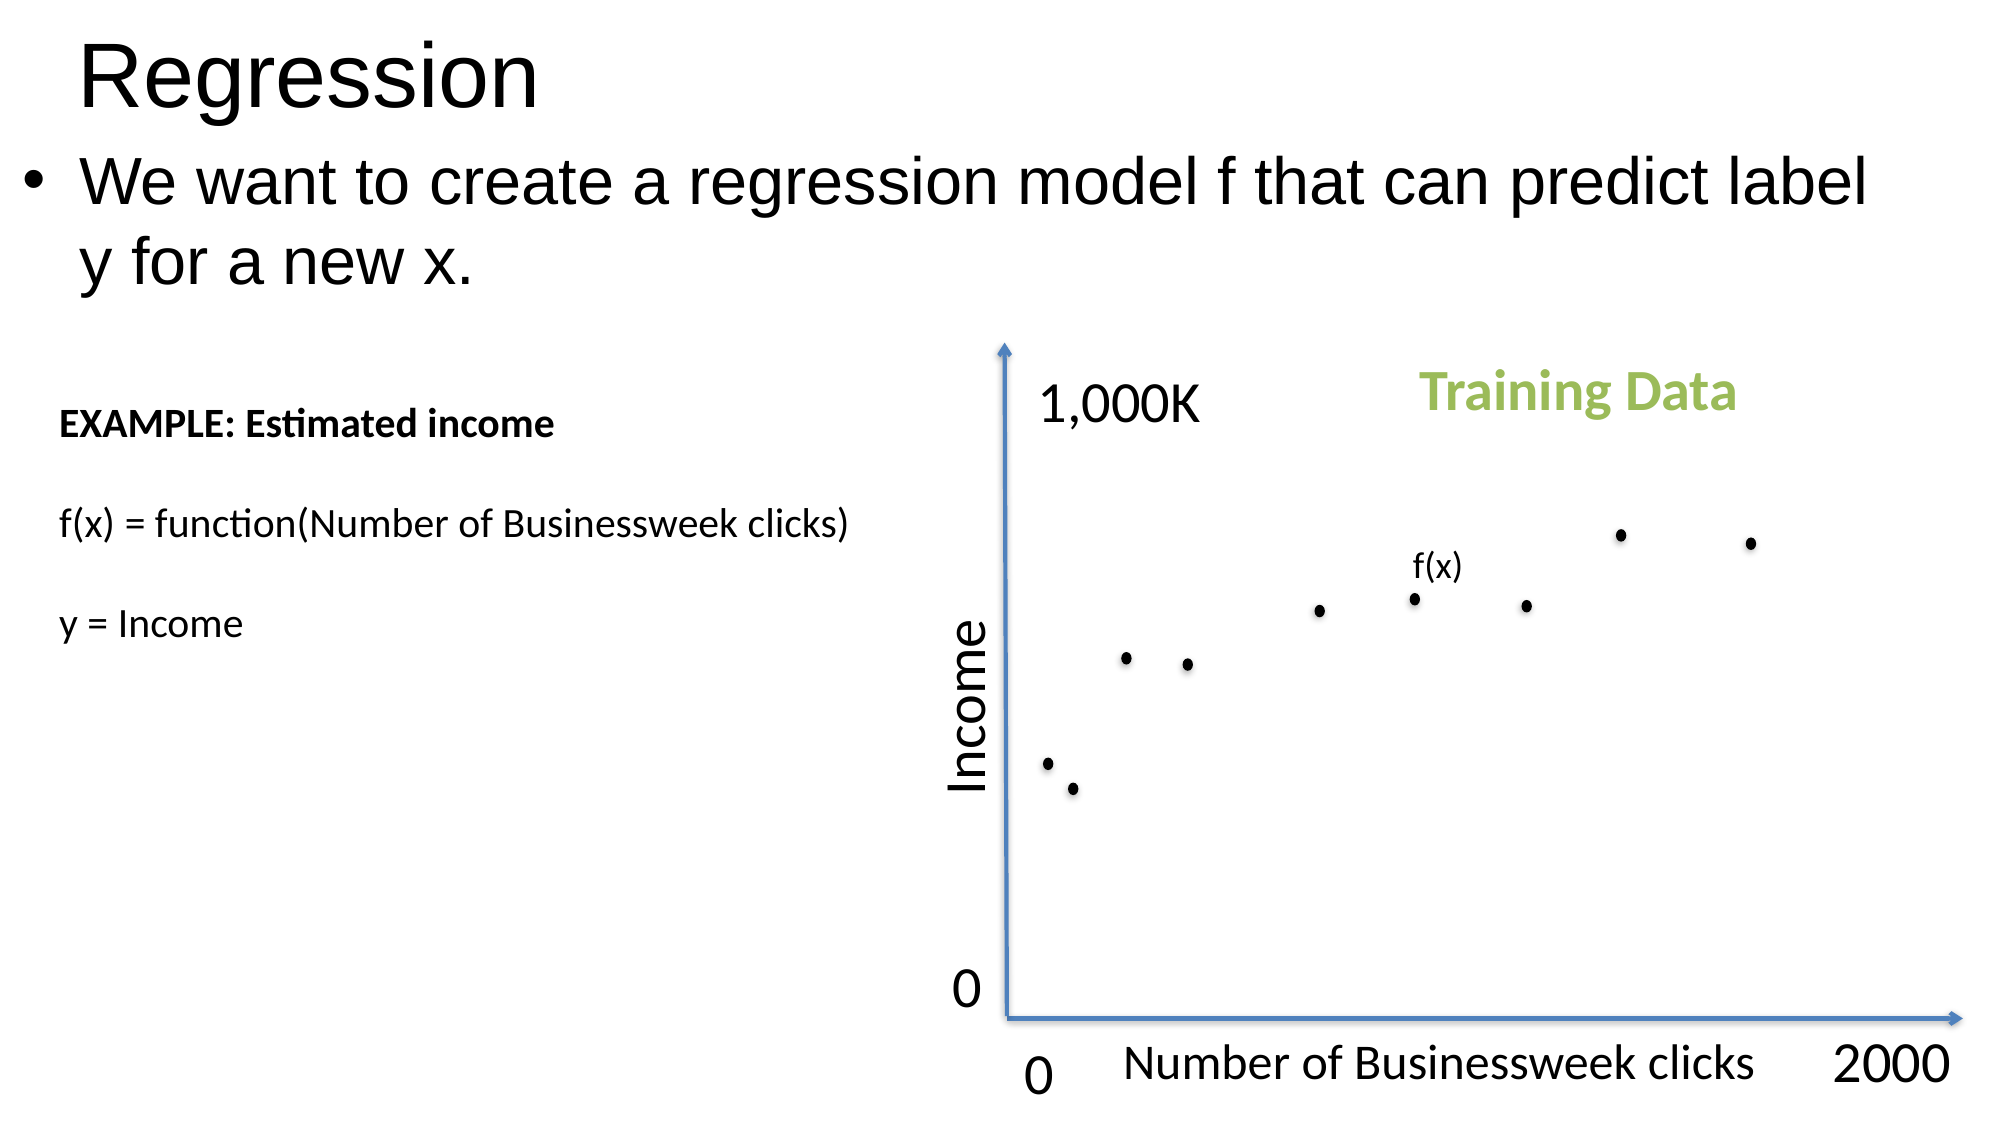

# Regression

We want to create a regression model f that can predict label y for a new x.
Training Data
1,000K
EXAMPLE: Estimated income

f(x) = function(Number of Businessweek clicks)

y = Income

f(x)

 Income

0
2000
Number of Businessweek clicks
0